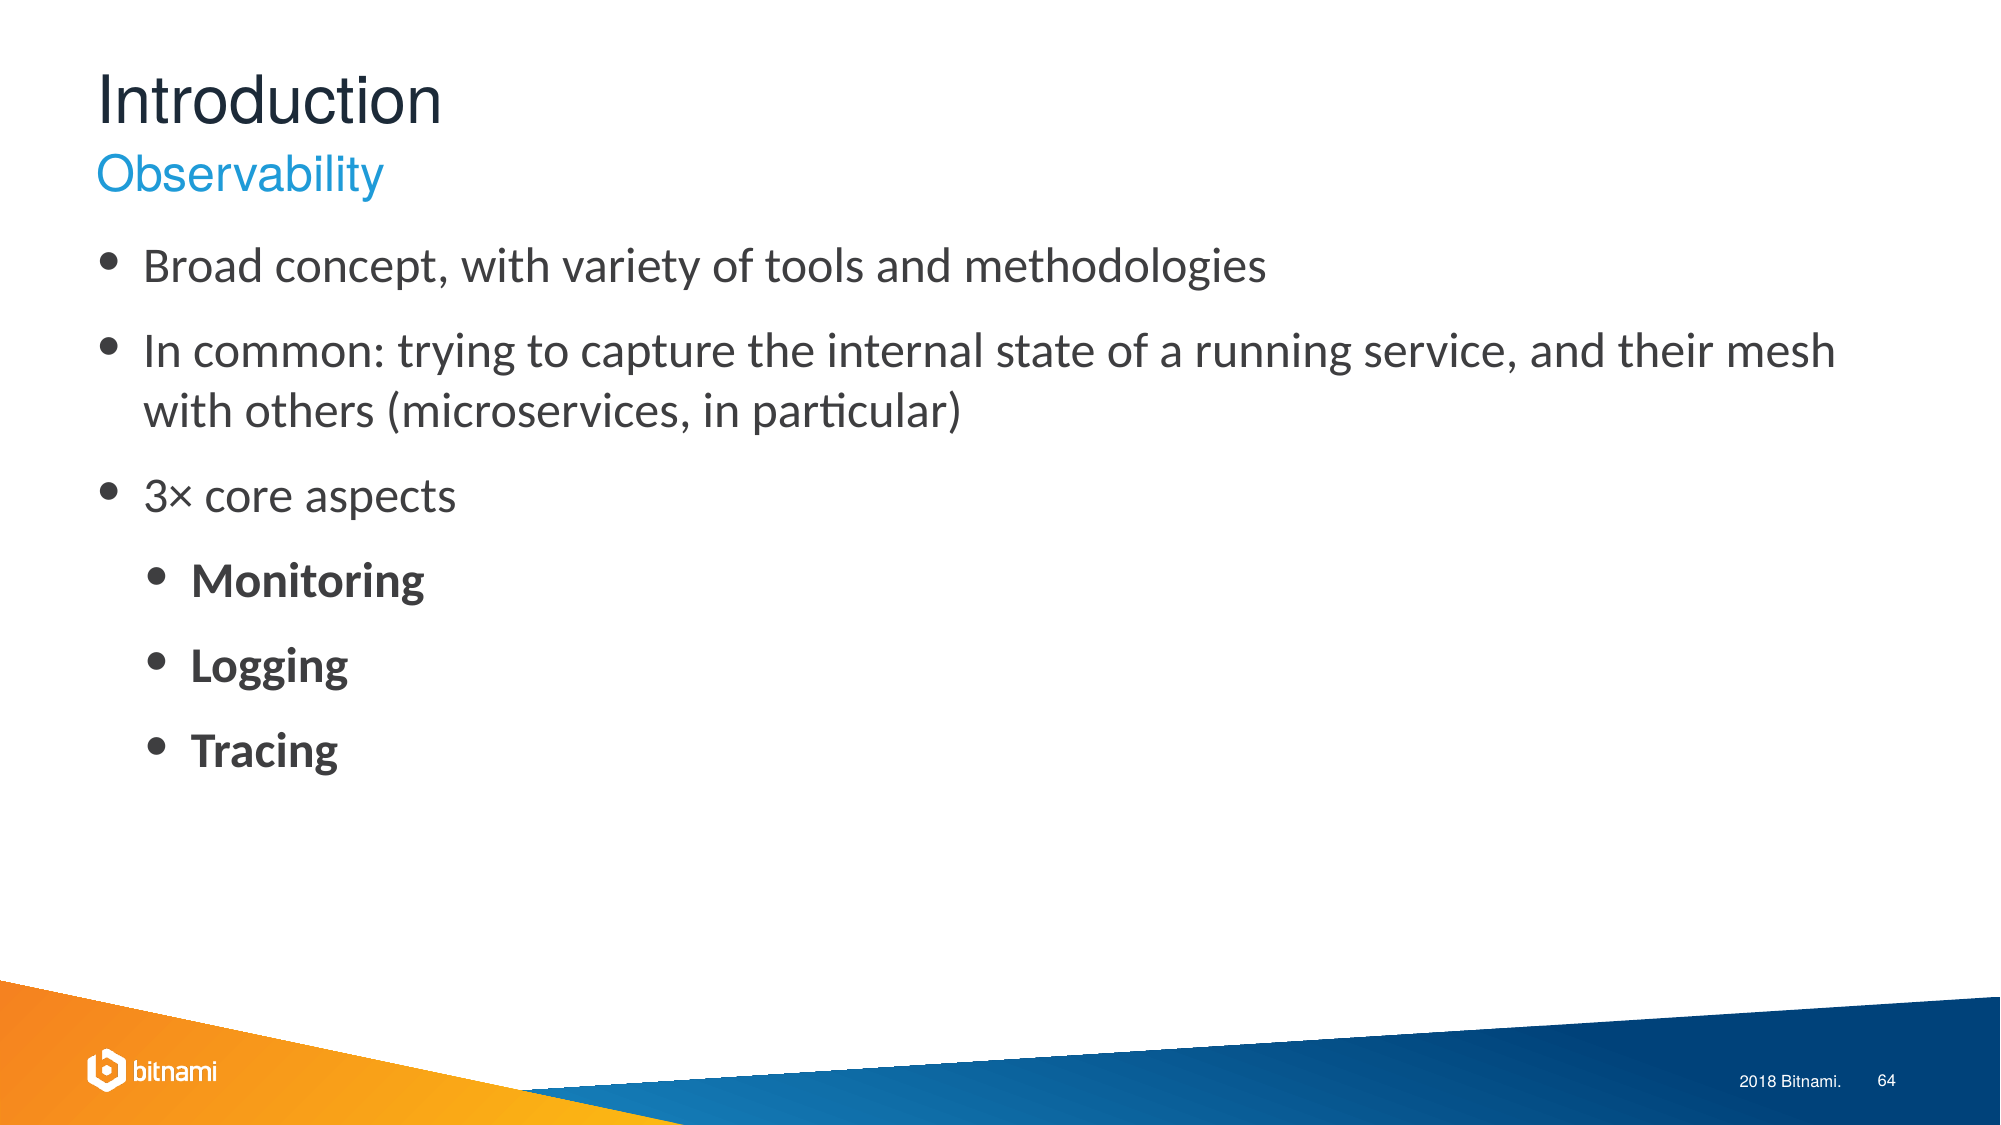

# Introduction
Observability
Broad concept, with variety of tools and methodologies
In common: trying to capture the internal state of a running service, and their mesh with others (microservices, in particular)
3× core aspects
Monitoring
Logging
Tracing

2018 Bitnami.
64